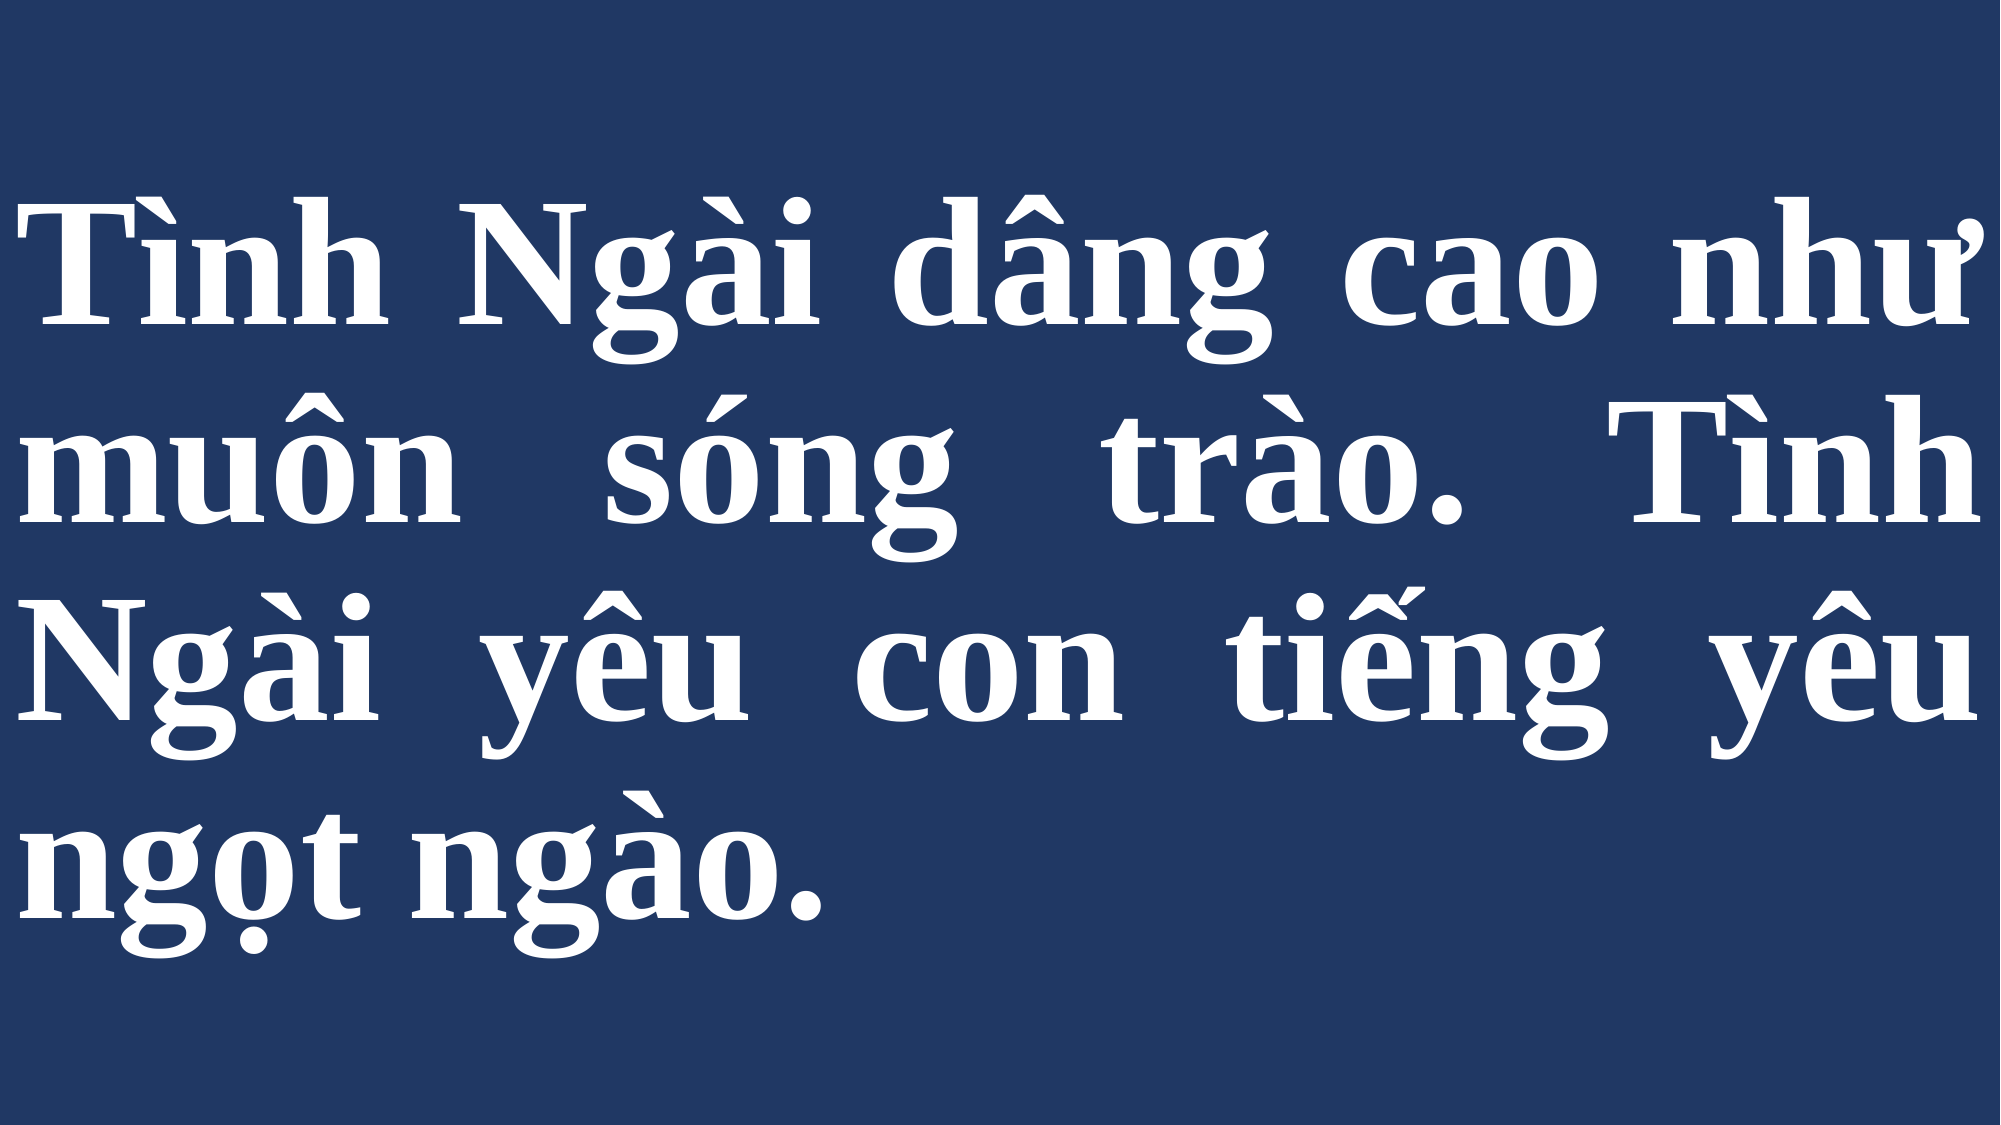

# Tình Ngài dâng cao như muôn sóng trào. Tình Ngài yêu con tiếng yêu ngọt ngào.